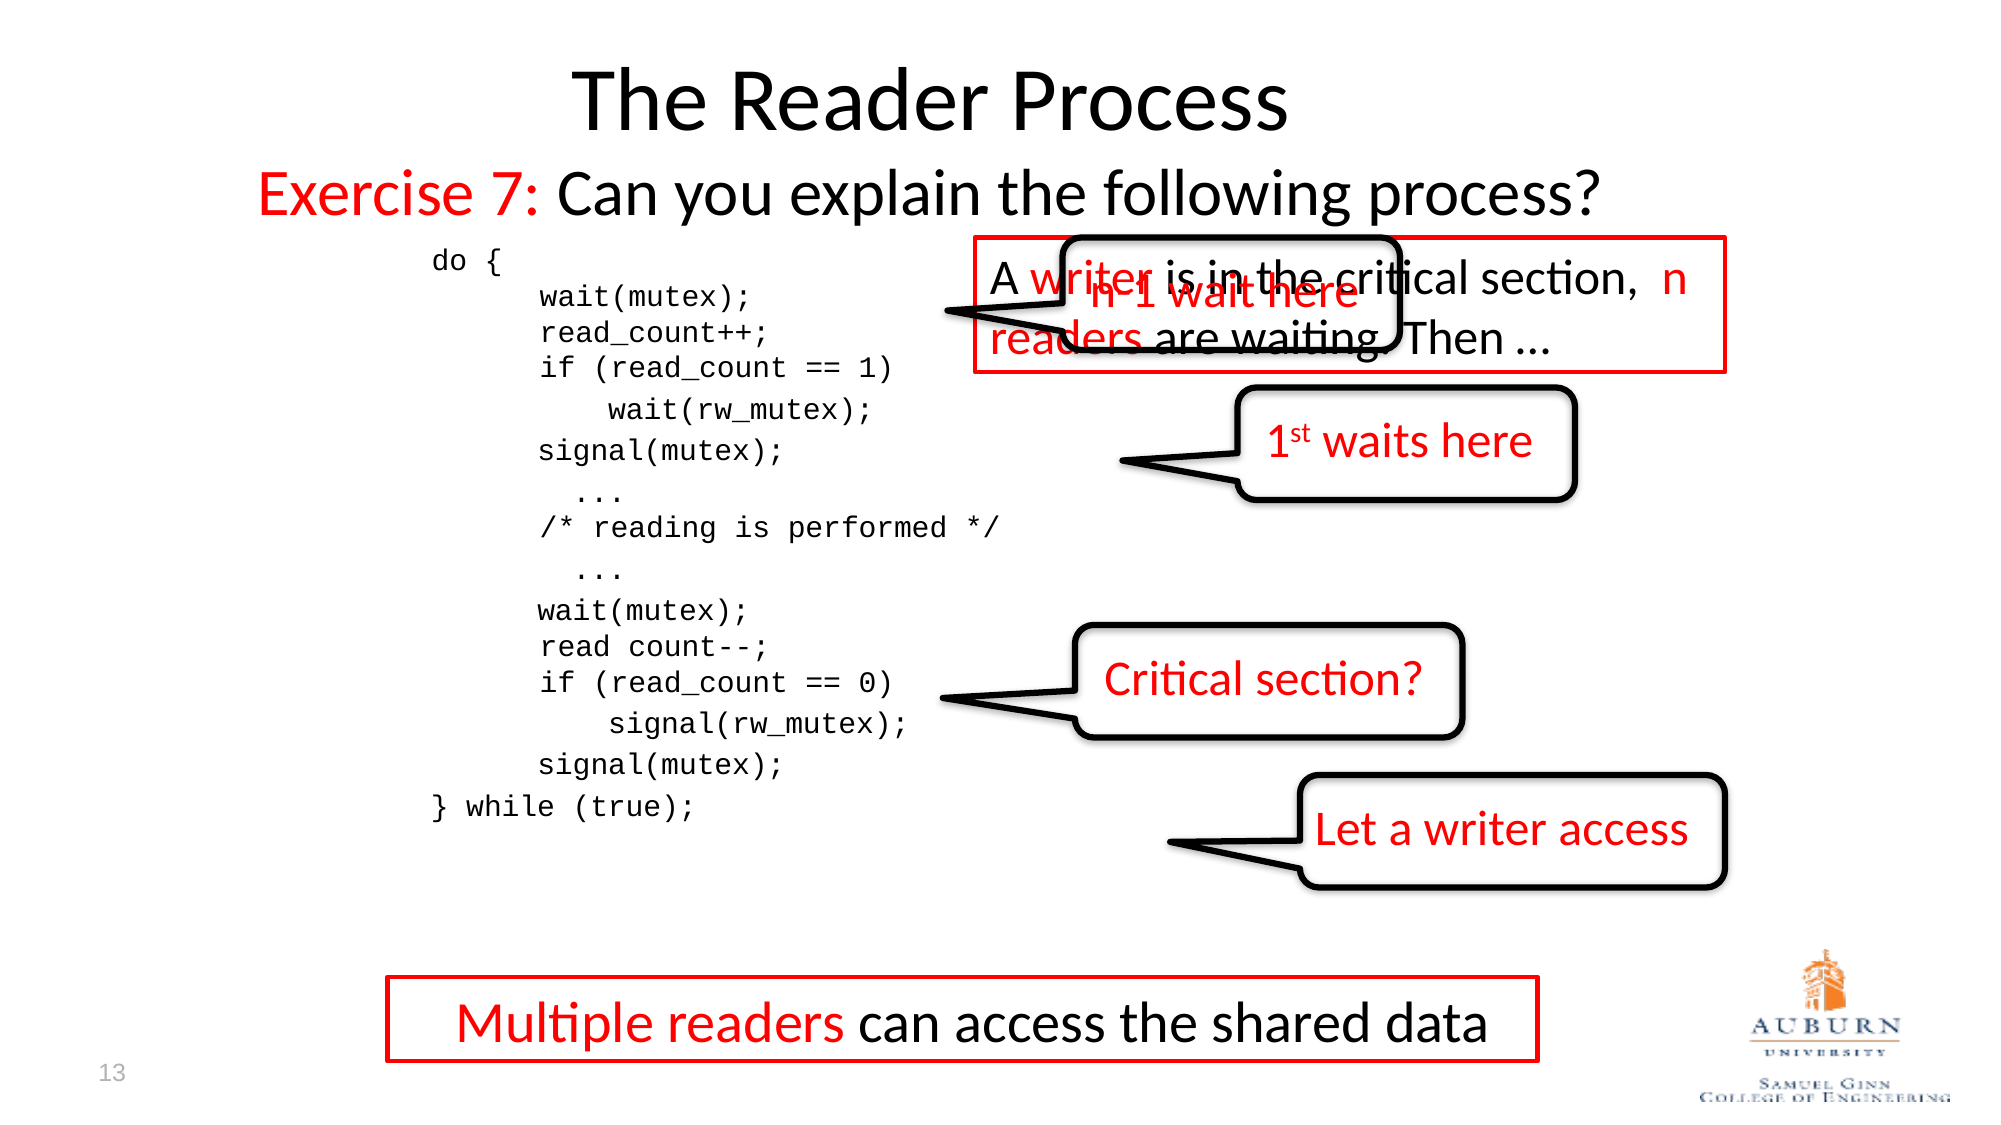

# The Reader Process Exercise 7: Can you explain the following process?

       do {
       wait(mutex);
       read_count++;
       if (read_count == 1)
             wait(rw_mutex);
         signal(mutex);
           ...
       /* reading is performed */
           ...
         wait(mutex);
       read count--;
       if (read_count == 0)
             signal(rw_mutex);
         signal(mutex);
   } while (true);

n-1 wait here
A writer is in the critical section,  n readers are waiting. Then …

1st waits here

Critical section?

Let a writer access
    Multiple readers can access the shared data
13